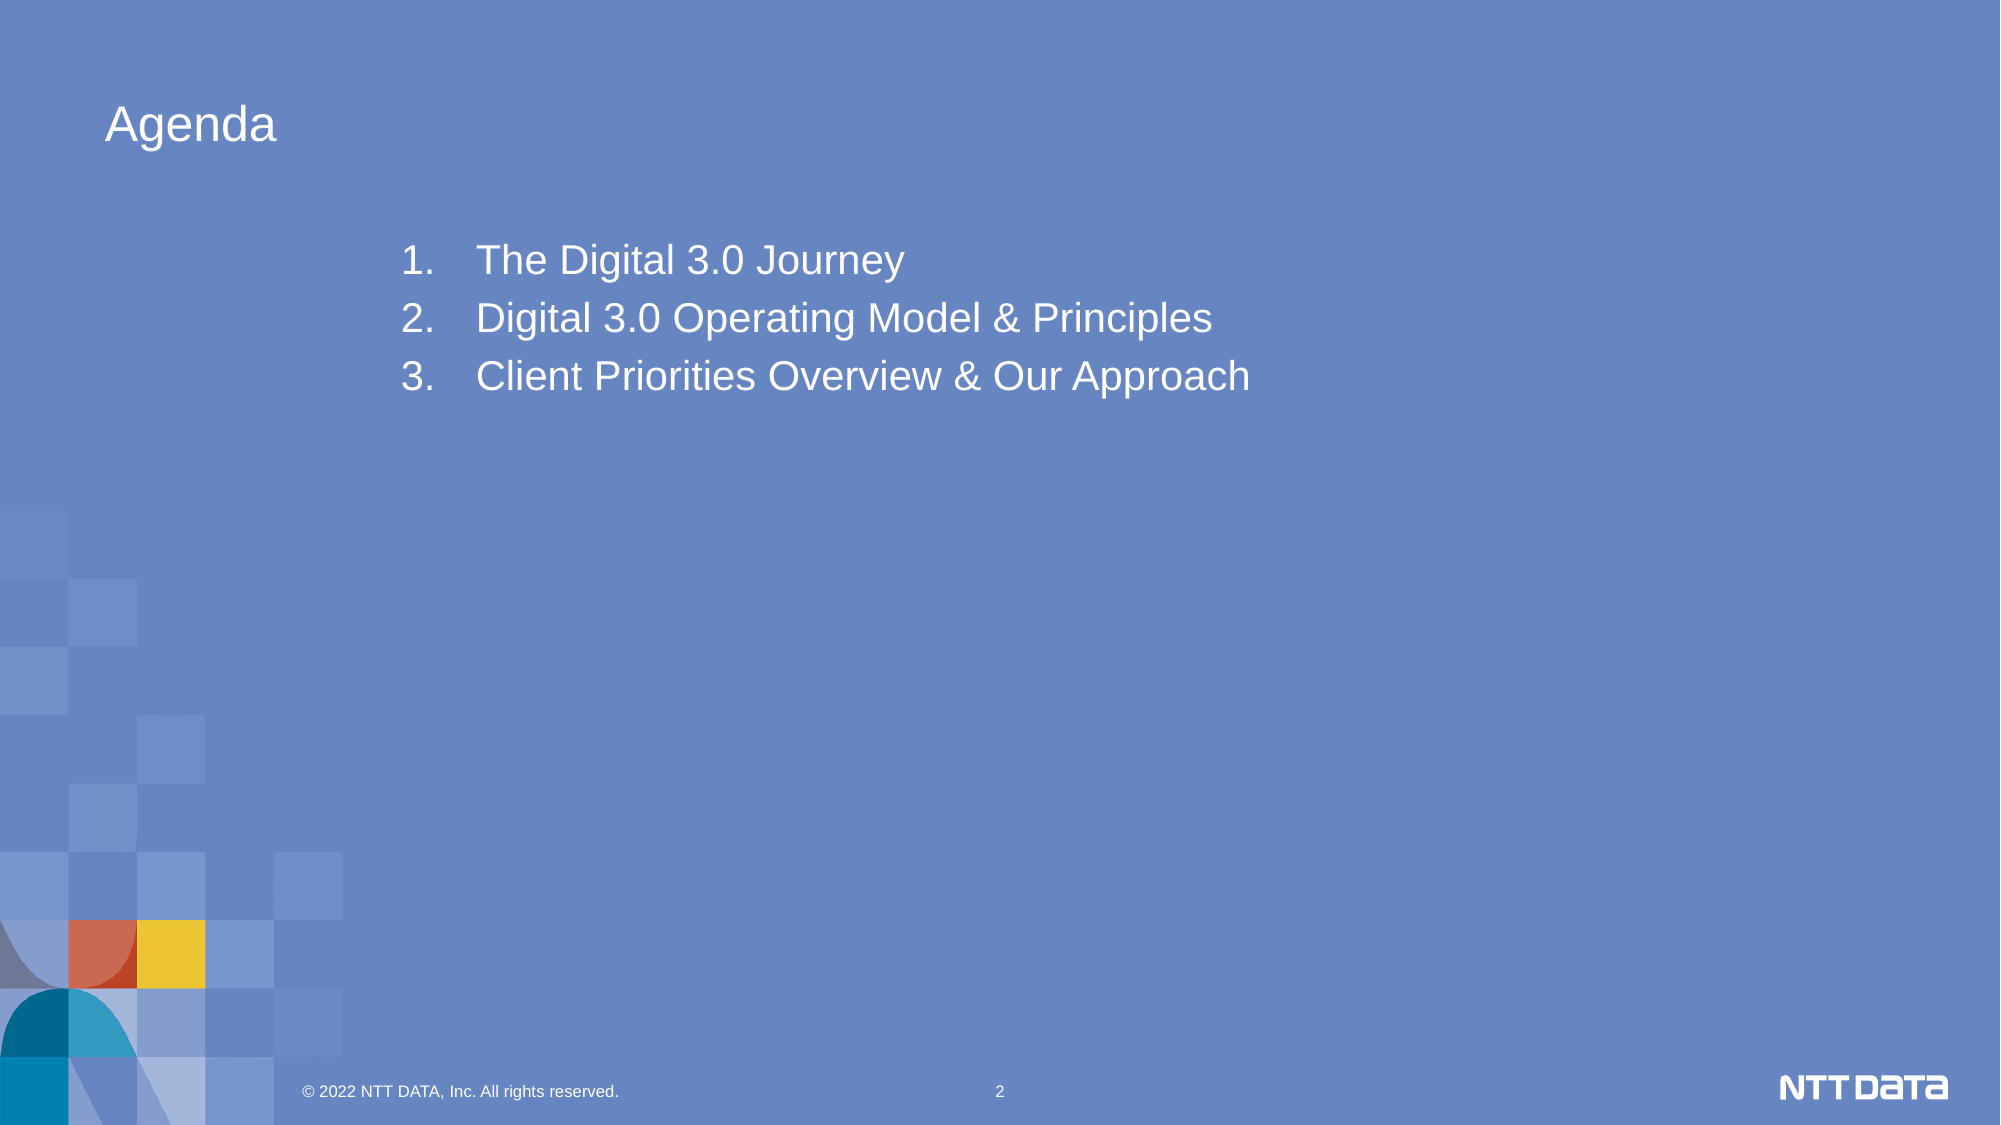

Agenda
The Digital 3.0 Journey
Digital 3.0 Operating Model & Principles
Client Priorities Overview & Our Approach

© 2022 NTT DATA, Inc. All rights reserved.
2